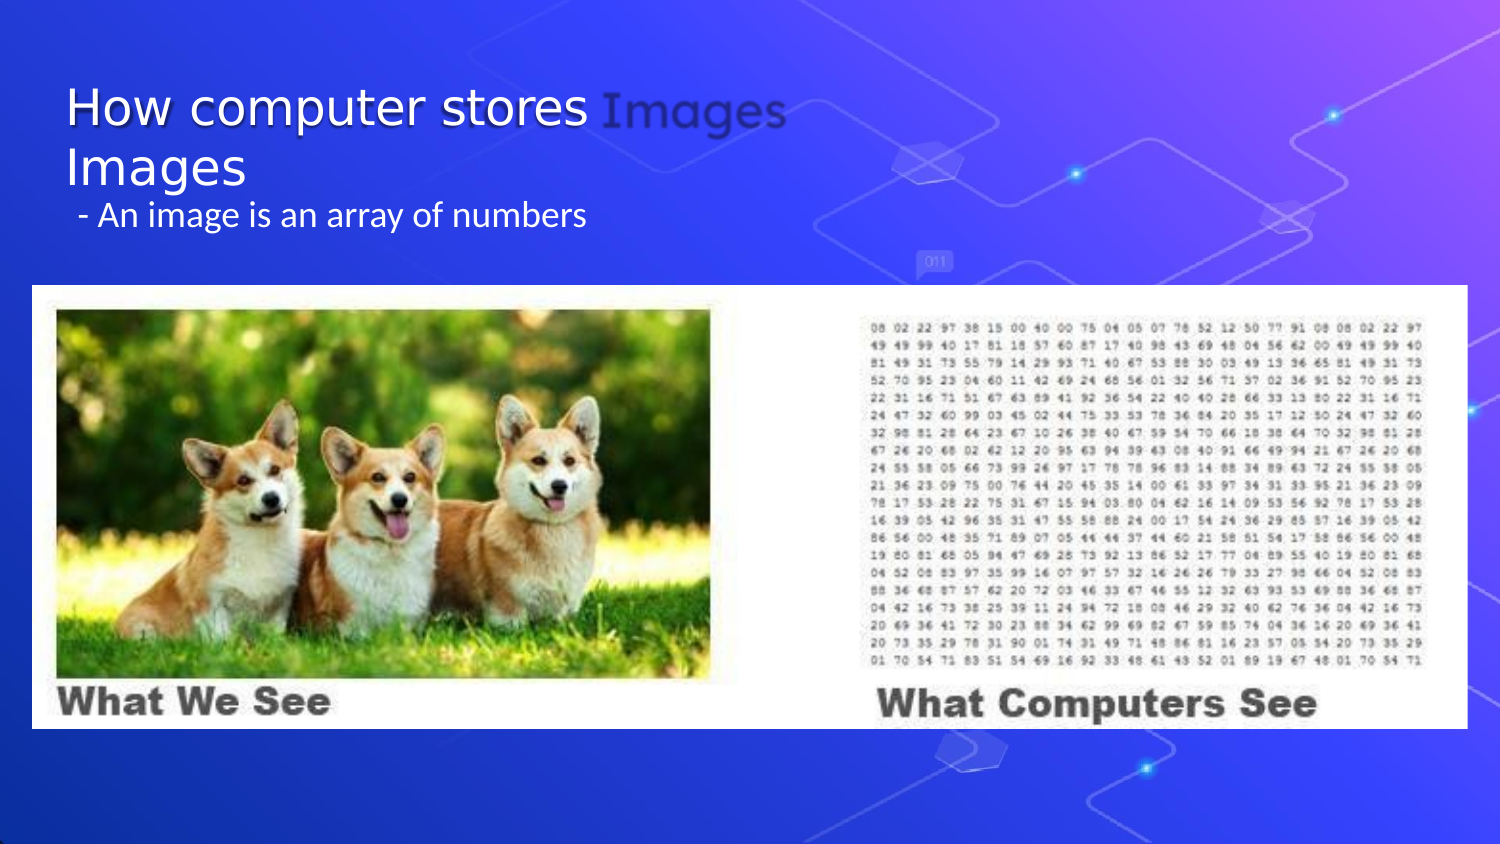

# How computer stores Images
- An image is an array of numbers